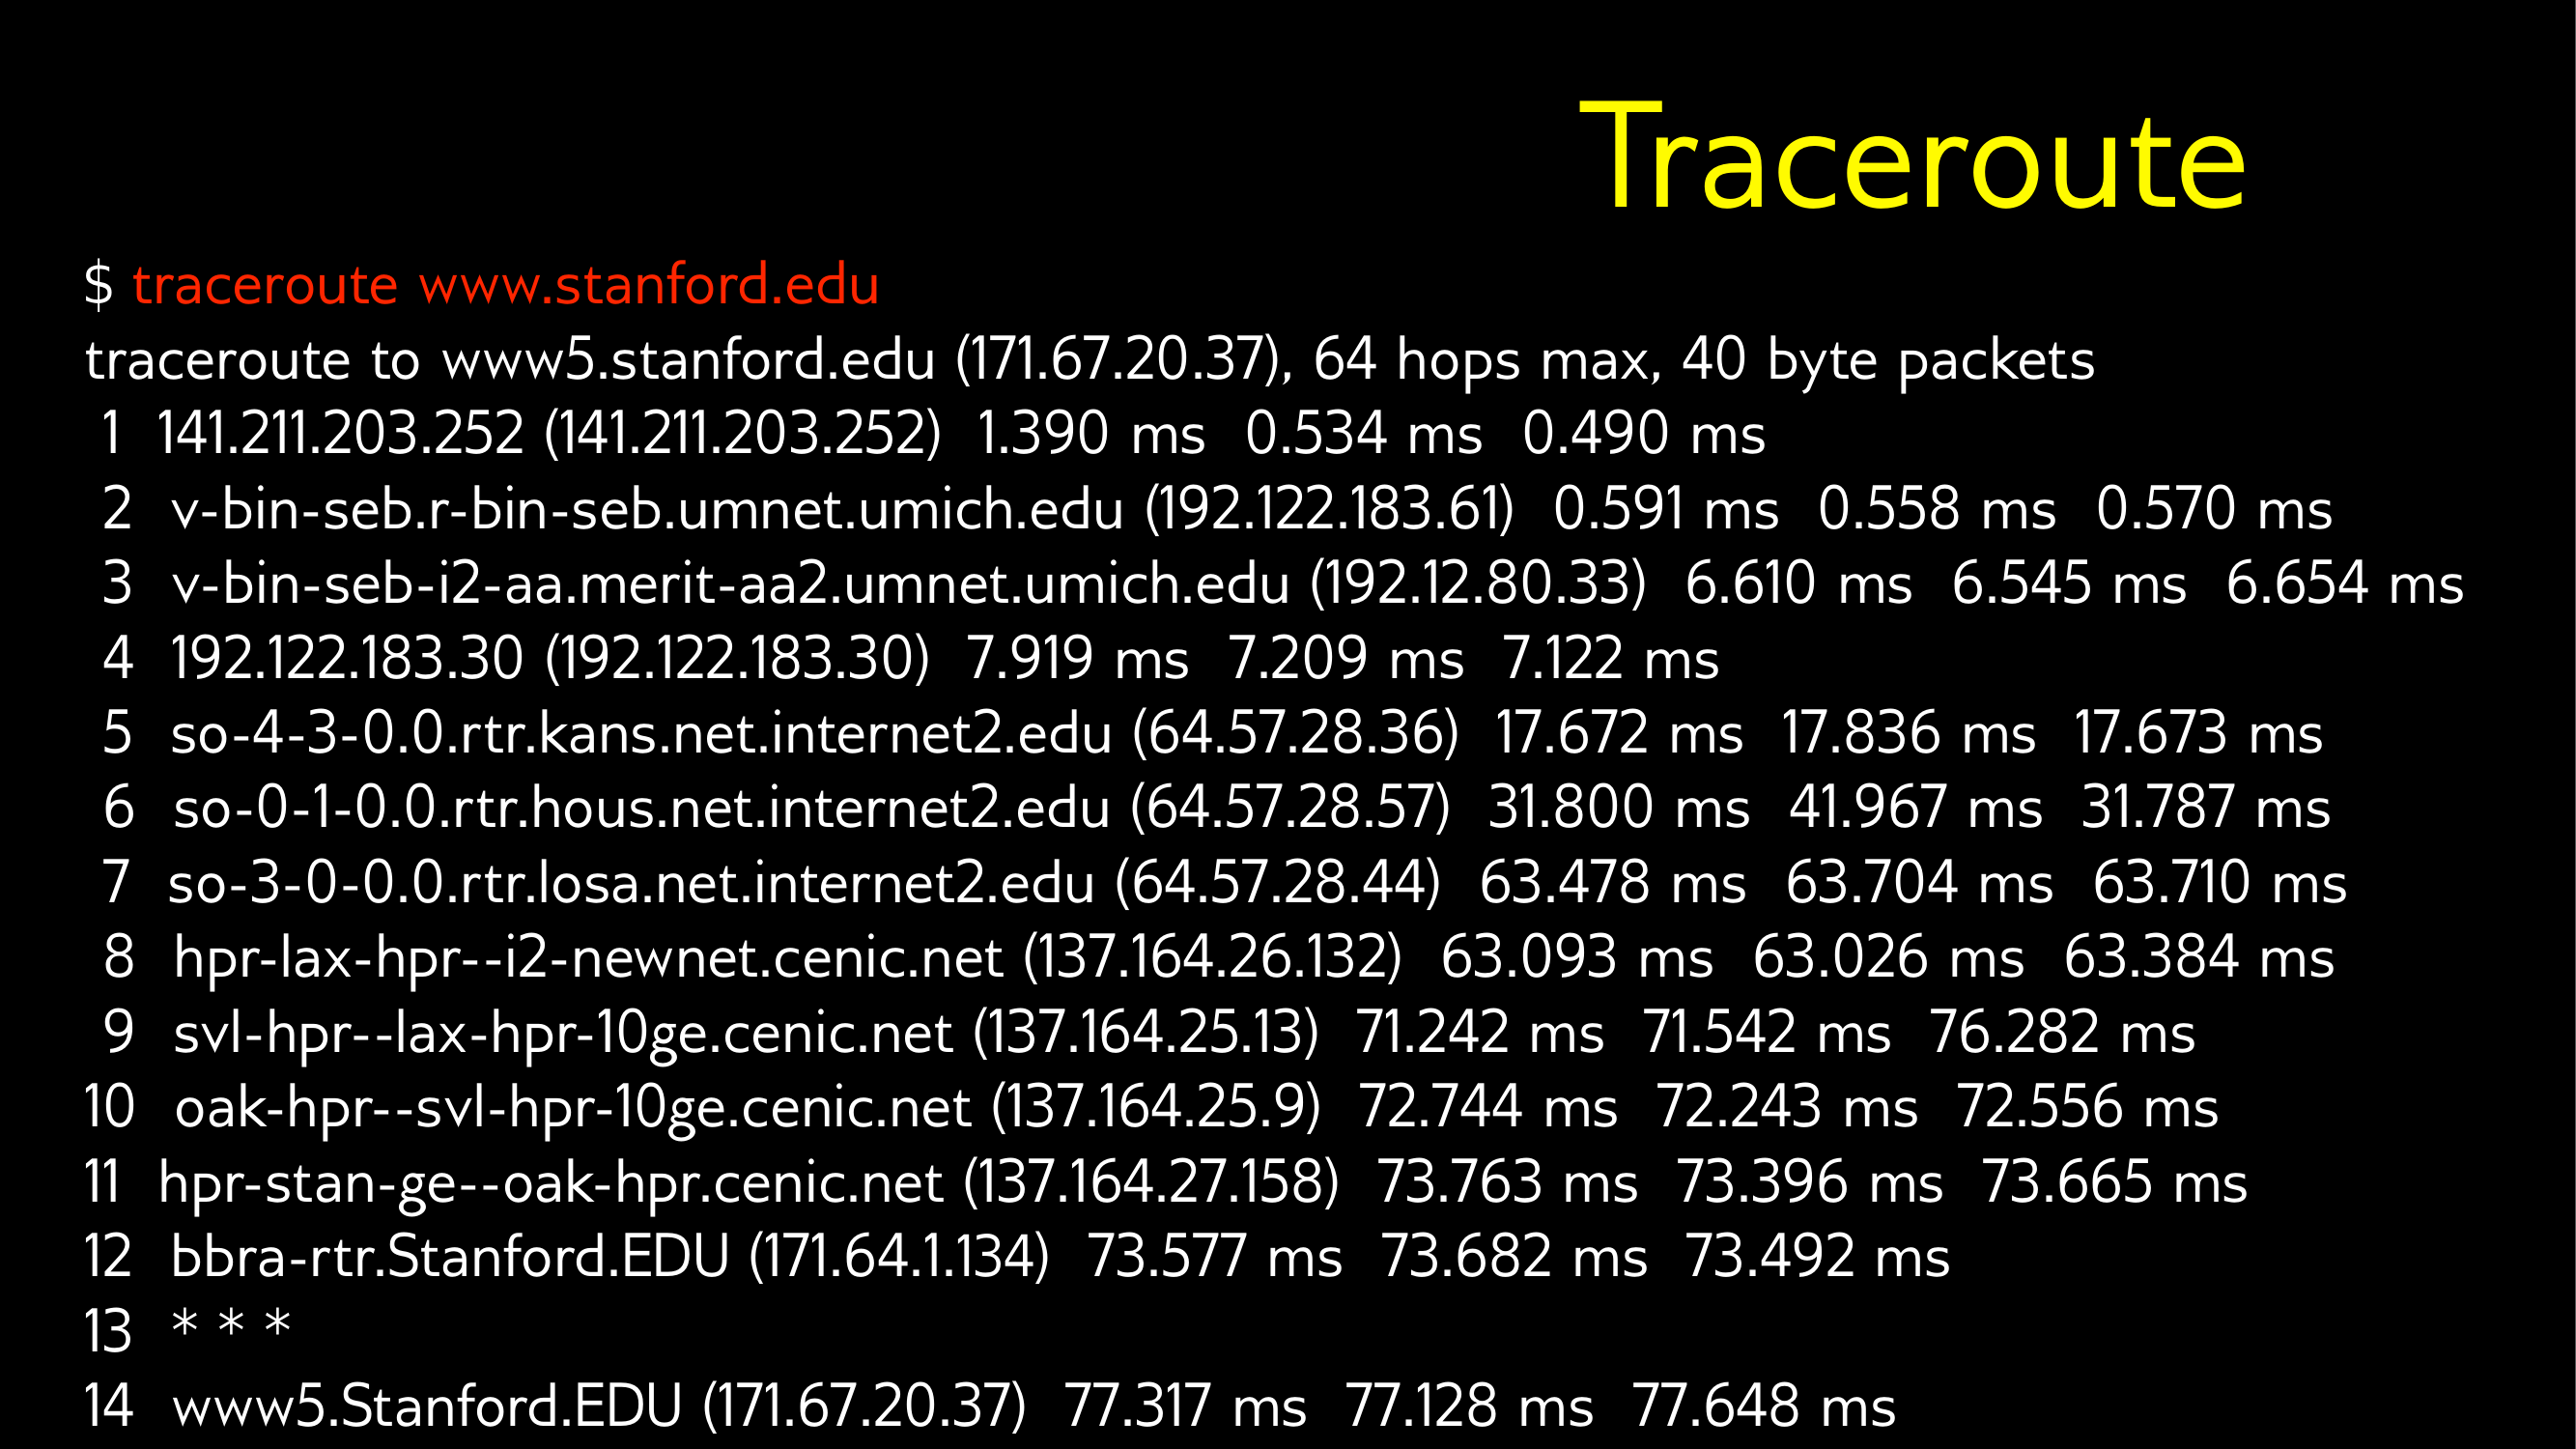

# Traceroute
$ traceroute www.stanford.edu
traceroute to www5.stanford.edu (171.67.20.37), 64 hops max, 40 byte packets
 1  141.211.203.252 (141.211.203.252)  1.390 ms  0.534 ms  0.490 ms
 2  v-bin-seb.r-bin-seb.umnet.umich.edu (192.122.183.61)  0.591 ms  0.558 ms  0.570 ms
 3  v-bin-seb-i2-aa.merit-aa2.umnet.umich.edu (192.12.80.33)  6.610 ms  6.545 ms  6.654 ms
 4  192.122.183.30 (192.122.183.30)  7.919 ms  7.209 ms  7.122 ms
 5  so-4-3-0.0.rtr.kans.net.internet2.edu (64.57.28.36)  17.672 ms  17.836 ms  17.673 ms
 6  so-0-1-0.0.rtr.hous.net.internet2.edu (64.57.28.57)  31.800 ms  41.967 ms  31.787 ms
 7  so-3-0-0.0.rtr.losa.net.internet2.edu (64.57.28.44)  63.478 ms  63.704 ms  63.710 ms
 8  hpr-lax-hpr--i2-newnet.cenic.net (137.164.26.132)  63.093 ms  63.026 ms  63.384 ms
 9  svl-hpr--lax-hpr-10ge.cenic.net (137.164.25.13)  71.242 ms  71.542 ms  76.282 ms
10  oak-hpr--svl-hpr-10ge.cenic.net (137.164.25.9)  72.744 ms  72.243 ms  72.556 ms
11  hpr-stan-ge--oak-hpr.cenic.net (137.164.27.158)  73.763 ms  73.396 ms  73.665 ms
12  bbra-rtr.Stanford.EDU (171.64.1.134)  73.577 ms  73.682 ms  73.492 ms
13  * * *
14  www5.Stanford.EDU (171.67.20.37)  77.317 ms  77.128 ms  77.648 ms